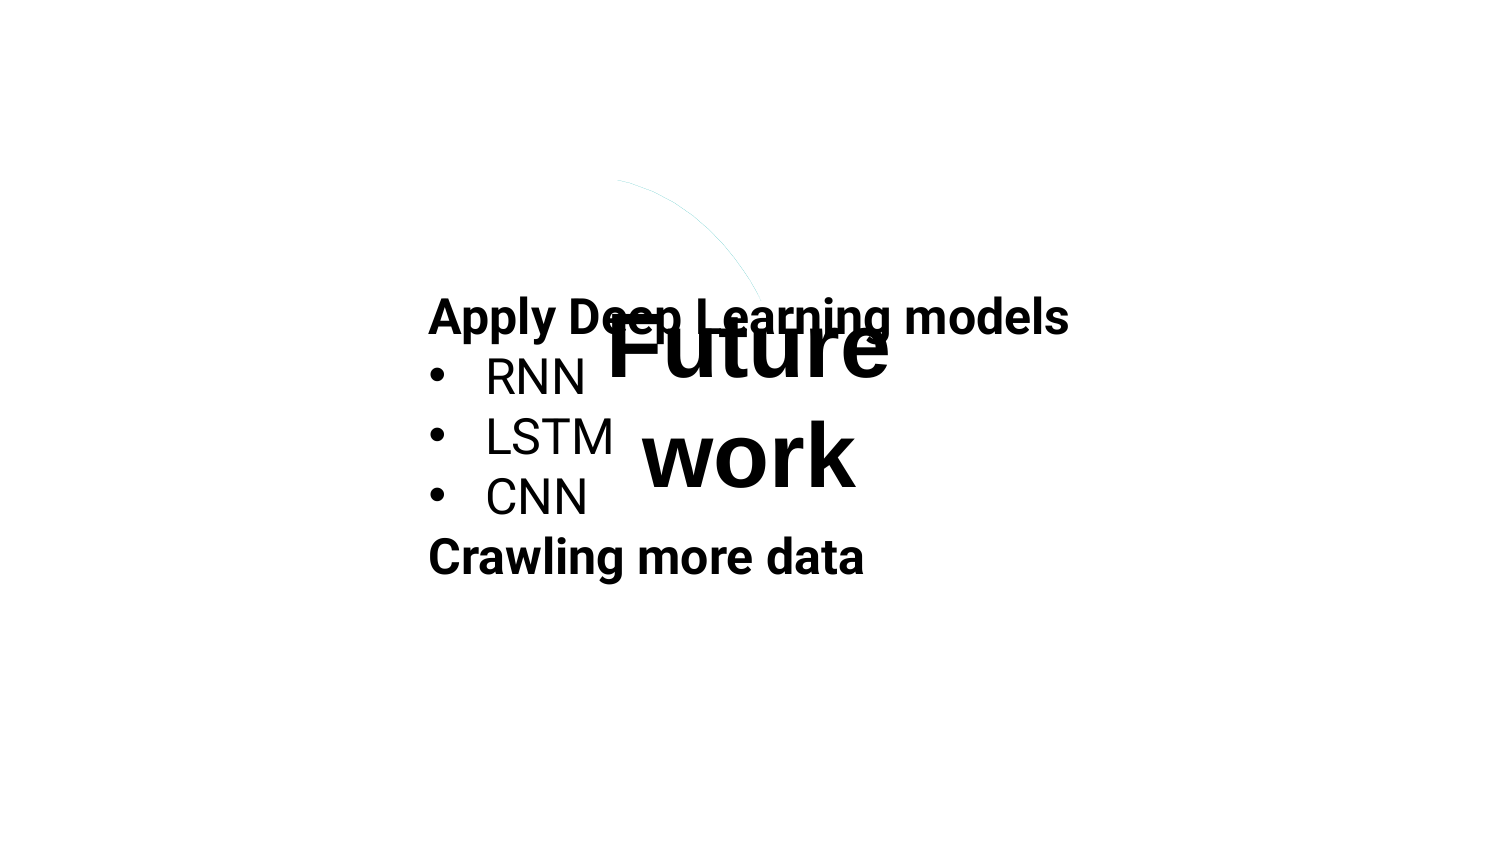

Apply Deep Learning models
RNN
LSTM
CNN
Crawling more data

# Future work